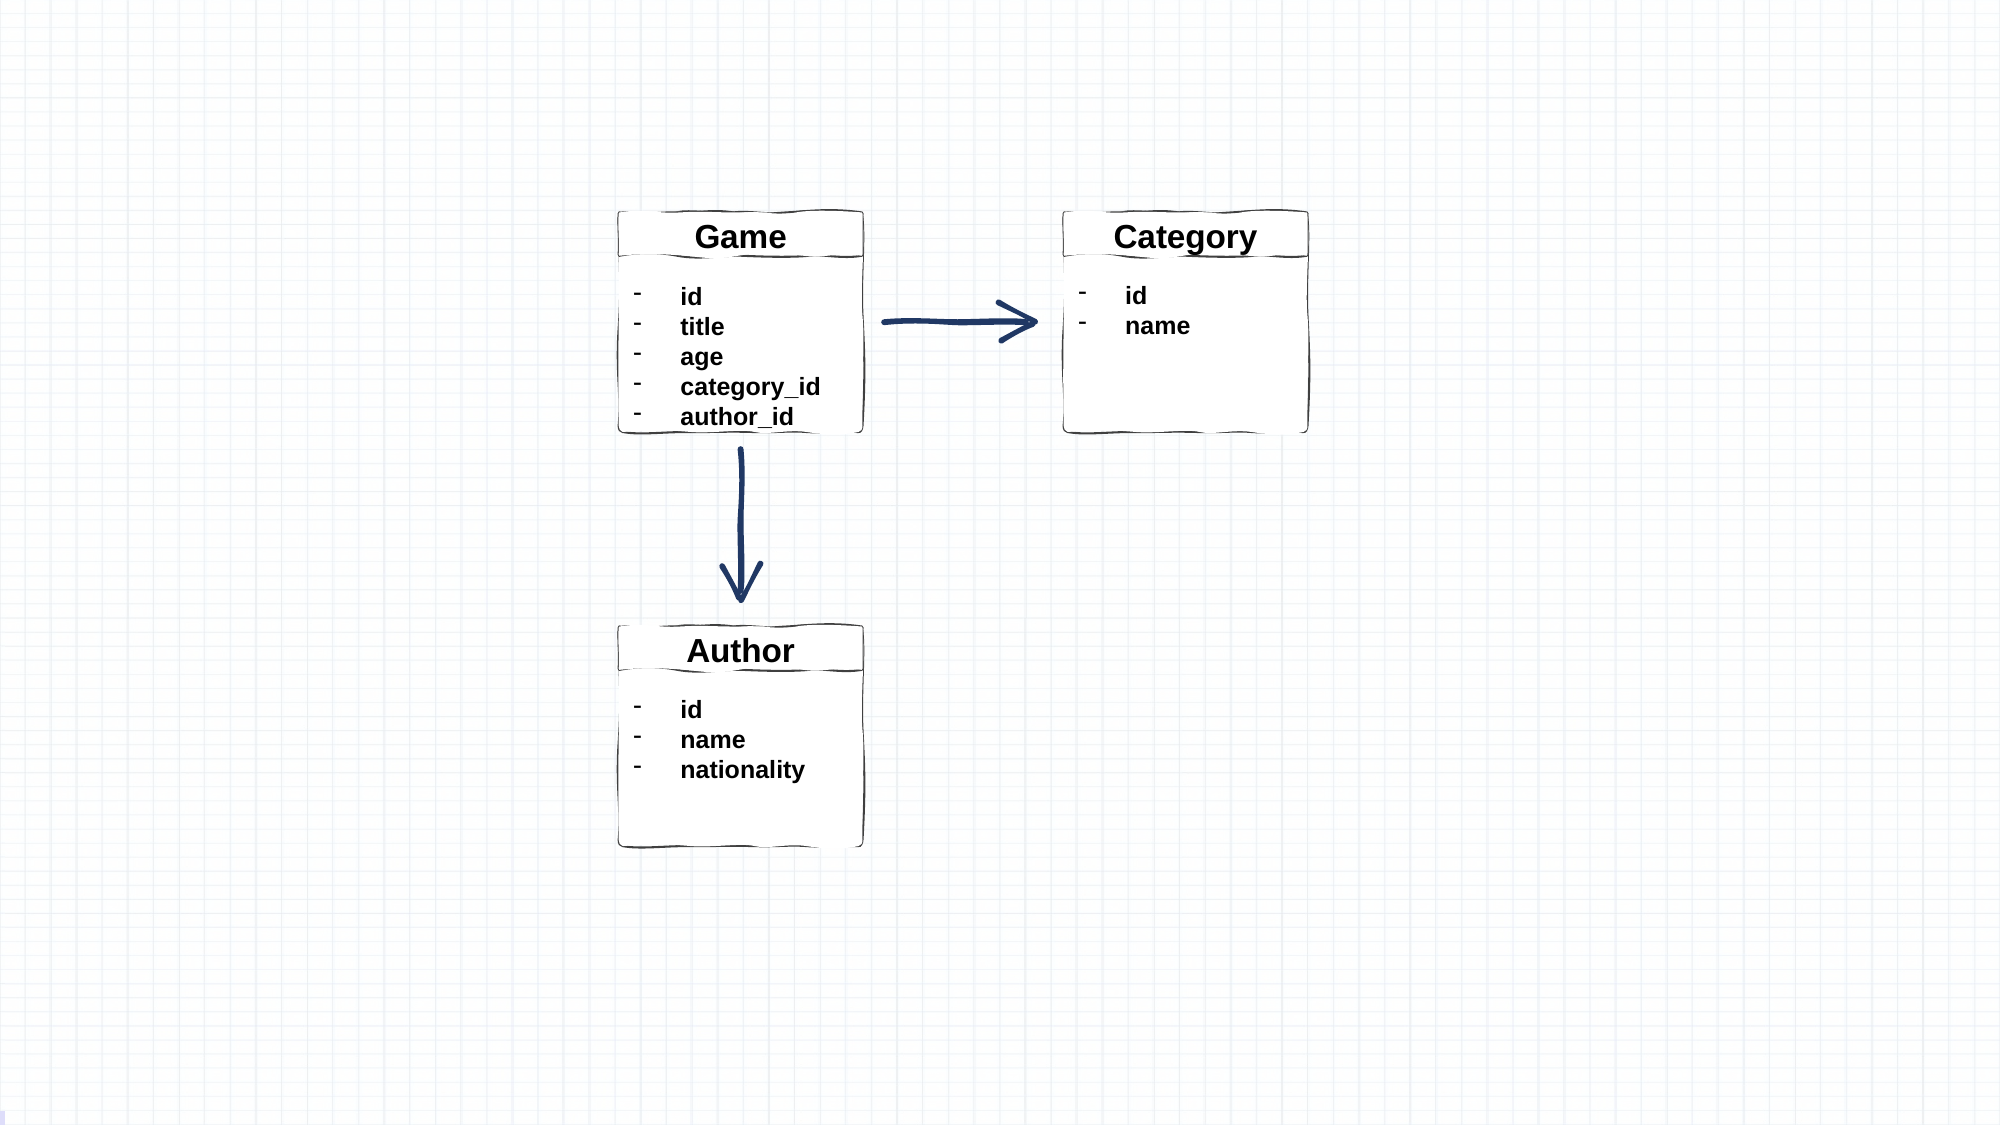

Game

id
title
age
category_id
author_id
Category

id
name

Author

id
name
nationality